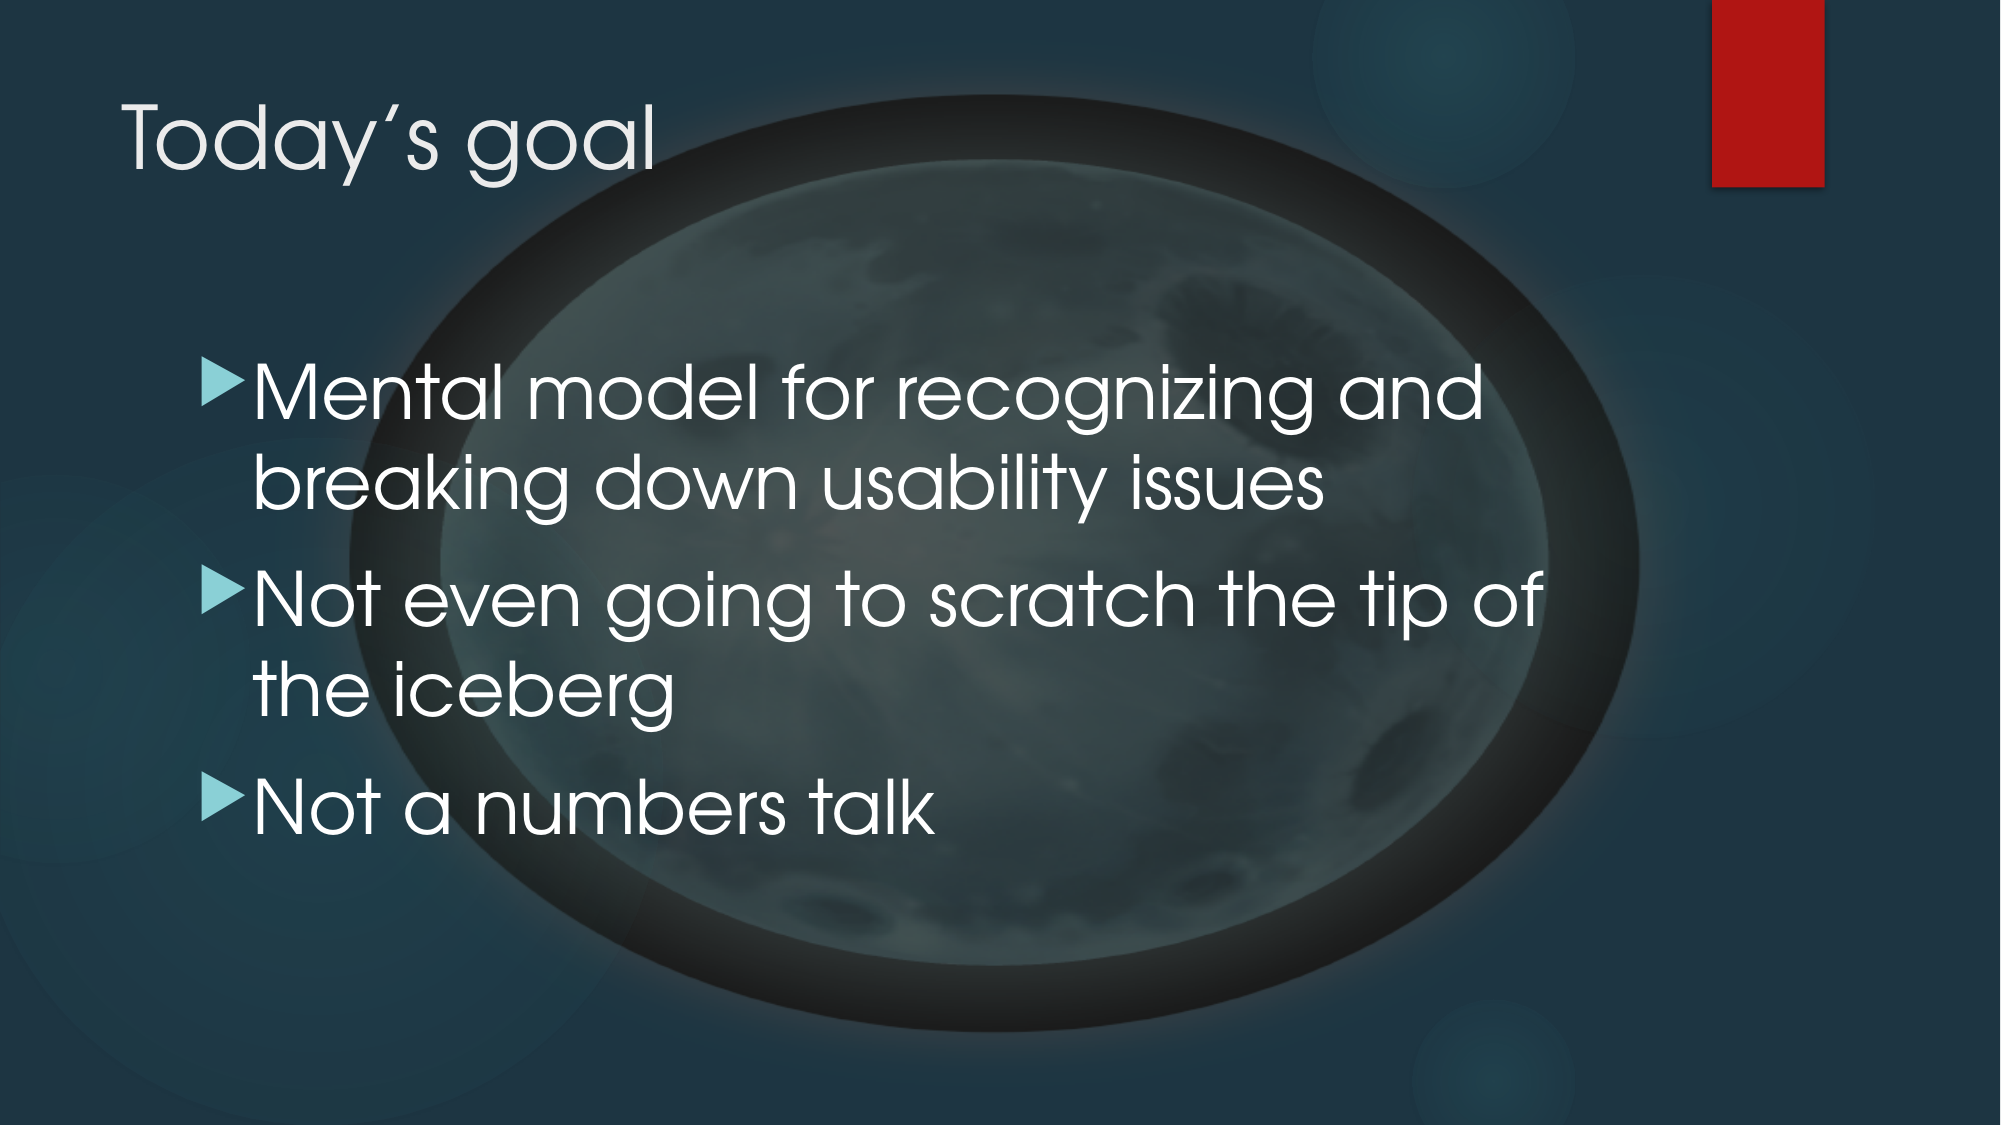

# Today’s goal
Mental model for recognizing and breaking down usability issues
Not even going to scratch the tip of the iceberg
Not a numbers talk